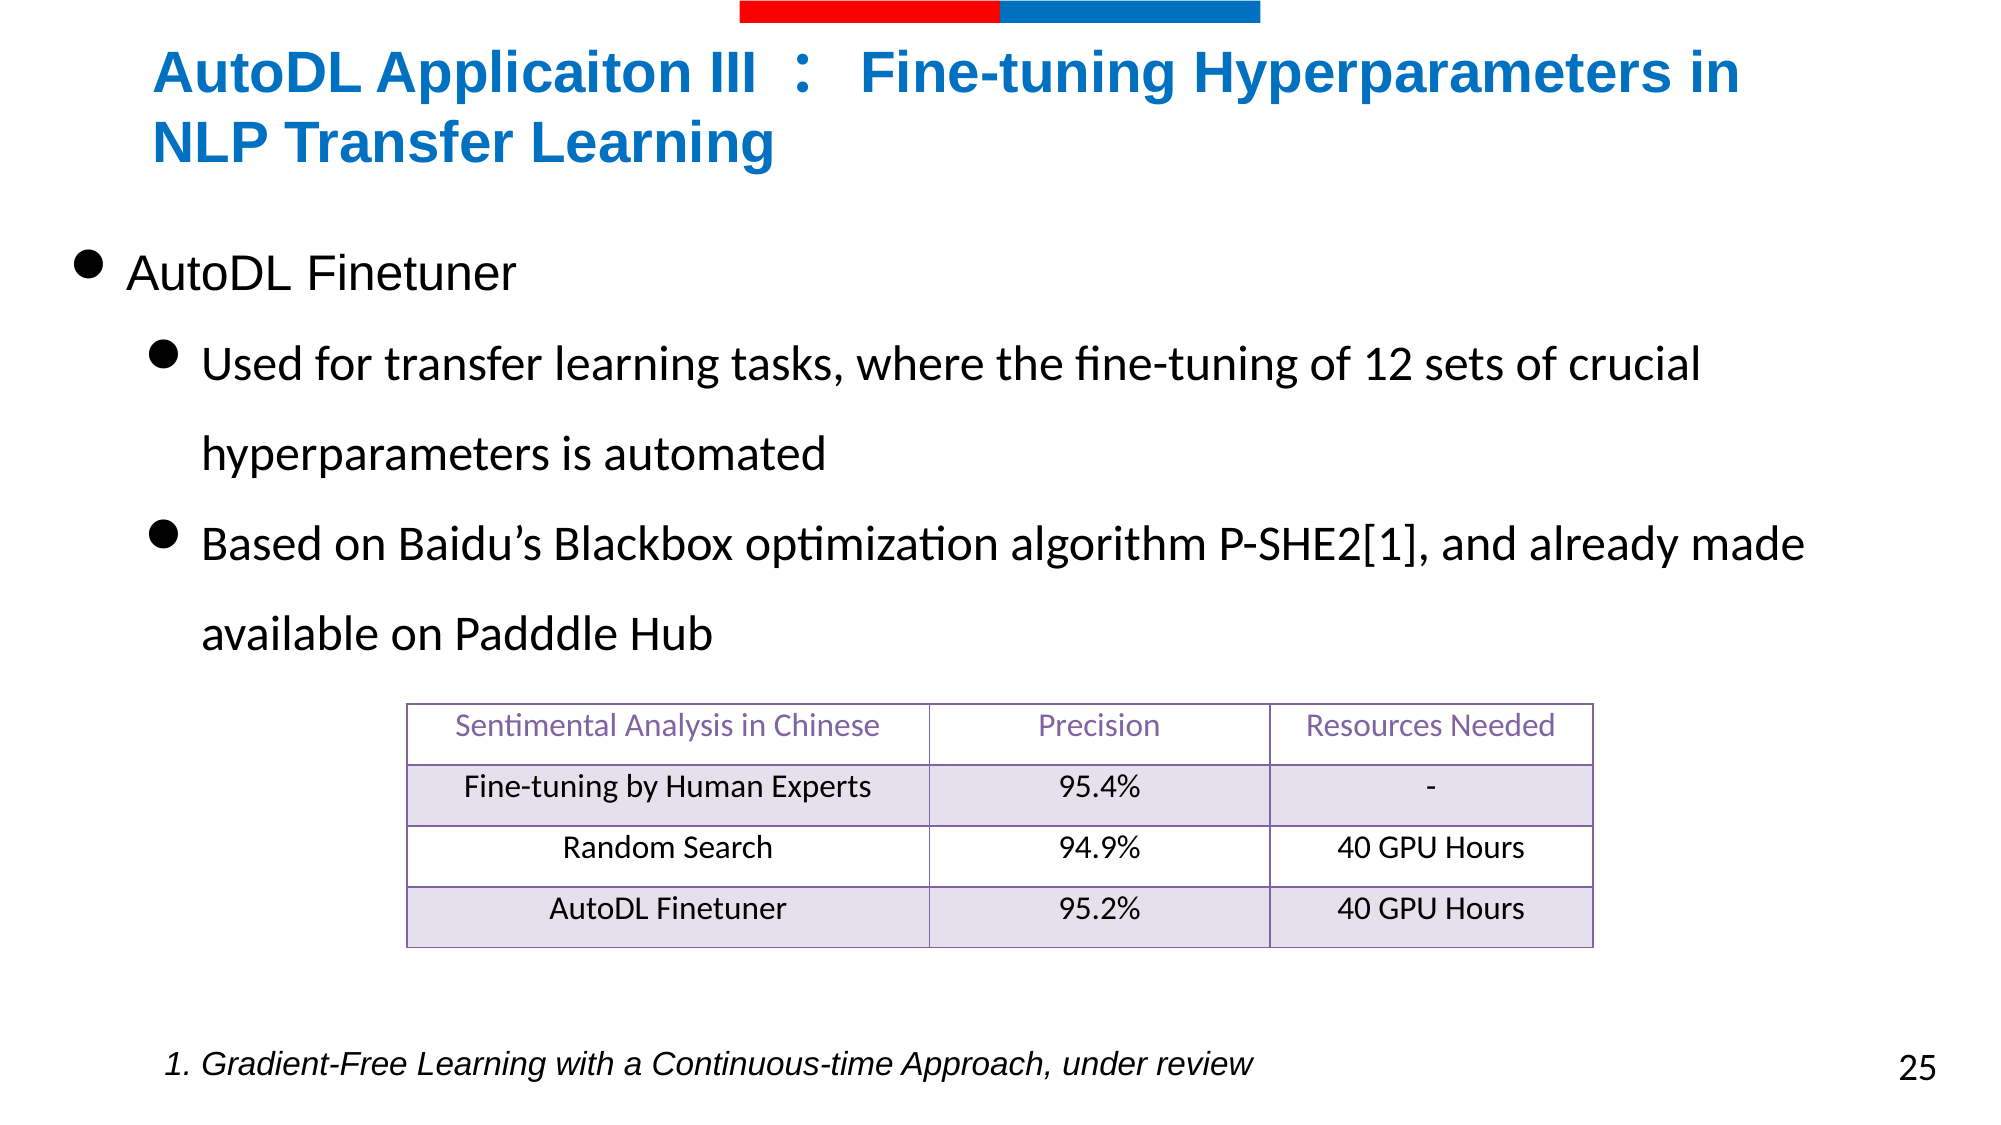

# AutoDL Applicaiton III ：Fine-tuning Hyperparameters in NLP Transfer Learning

AutoDL Finetuner
Used for transfer learning tasks, where the fine-tuning of 12 sets of crucial hyperparameters is automated
Based on Baidu’s Blackbox optimization algorithm P-SHE2[1], and already made available on Padddle Hub
| Sentimental Analysis in Chinese | Precision | Resources Needed |
| --- | --- | --- |
| Fine-tuning by Human Experts | 95.4% | - |
| Random Search | 94.9% | 40 GPU Hours |
| AutoDL Finetuner | 95.2% | 40 GPU Hours |
1. Gradient-Free Learning with a Continuous-time Approach, under review